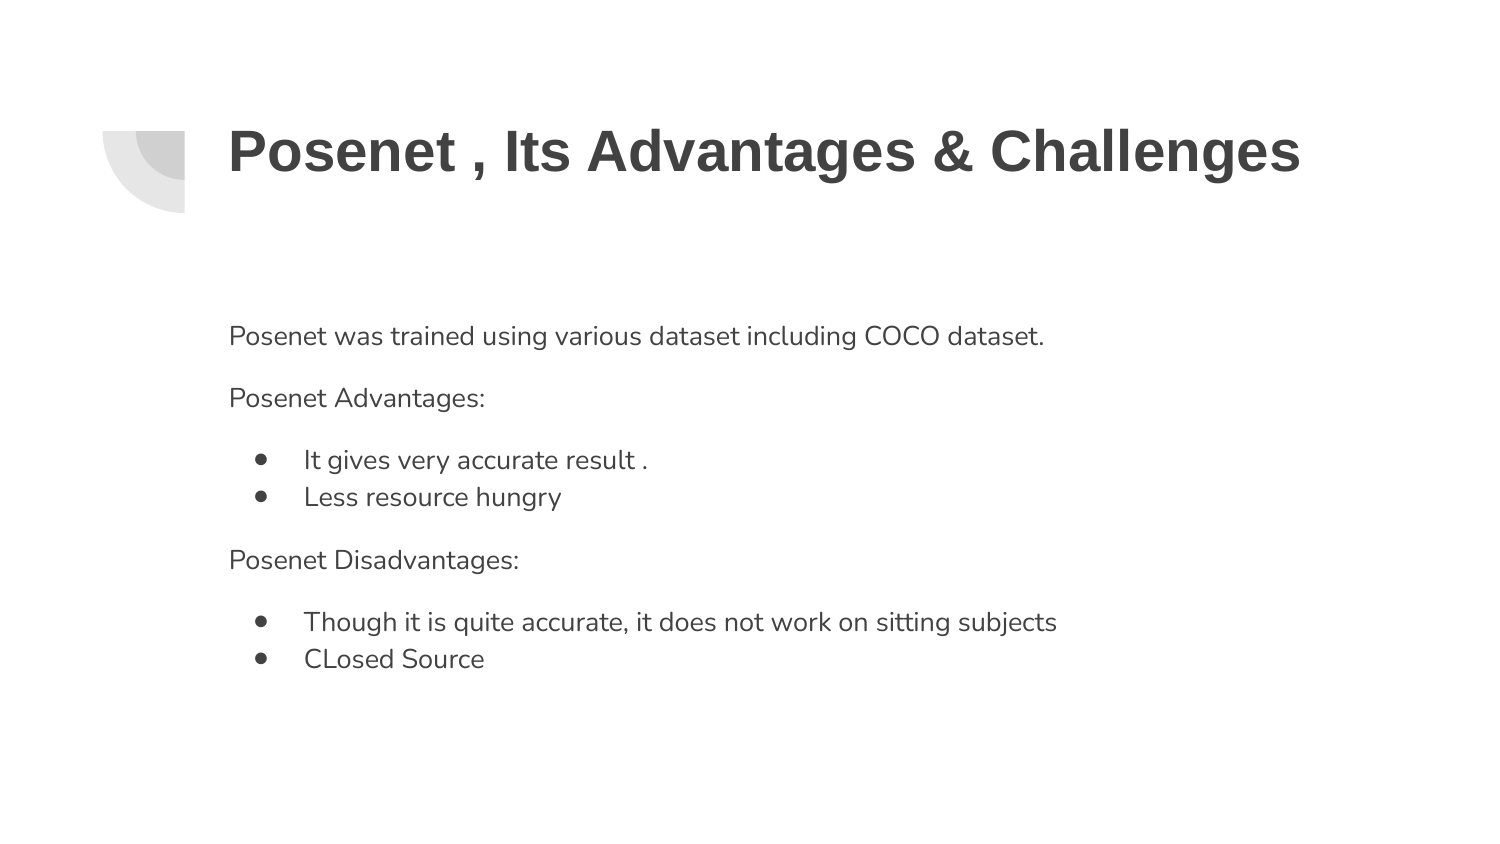

# Posenet , Its Advantages & Challenges
Posenet was trained using various dataset including COCO dataset.
Posenet Advantages:
It gives very accurate result .
Less resource hungry
Posenet Disadvantages:
Though it is quite accurate, it does not work on sitting subjects
CLosed Source